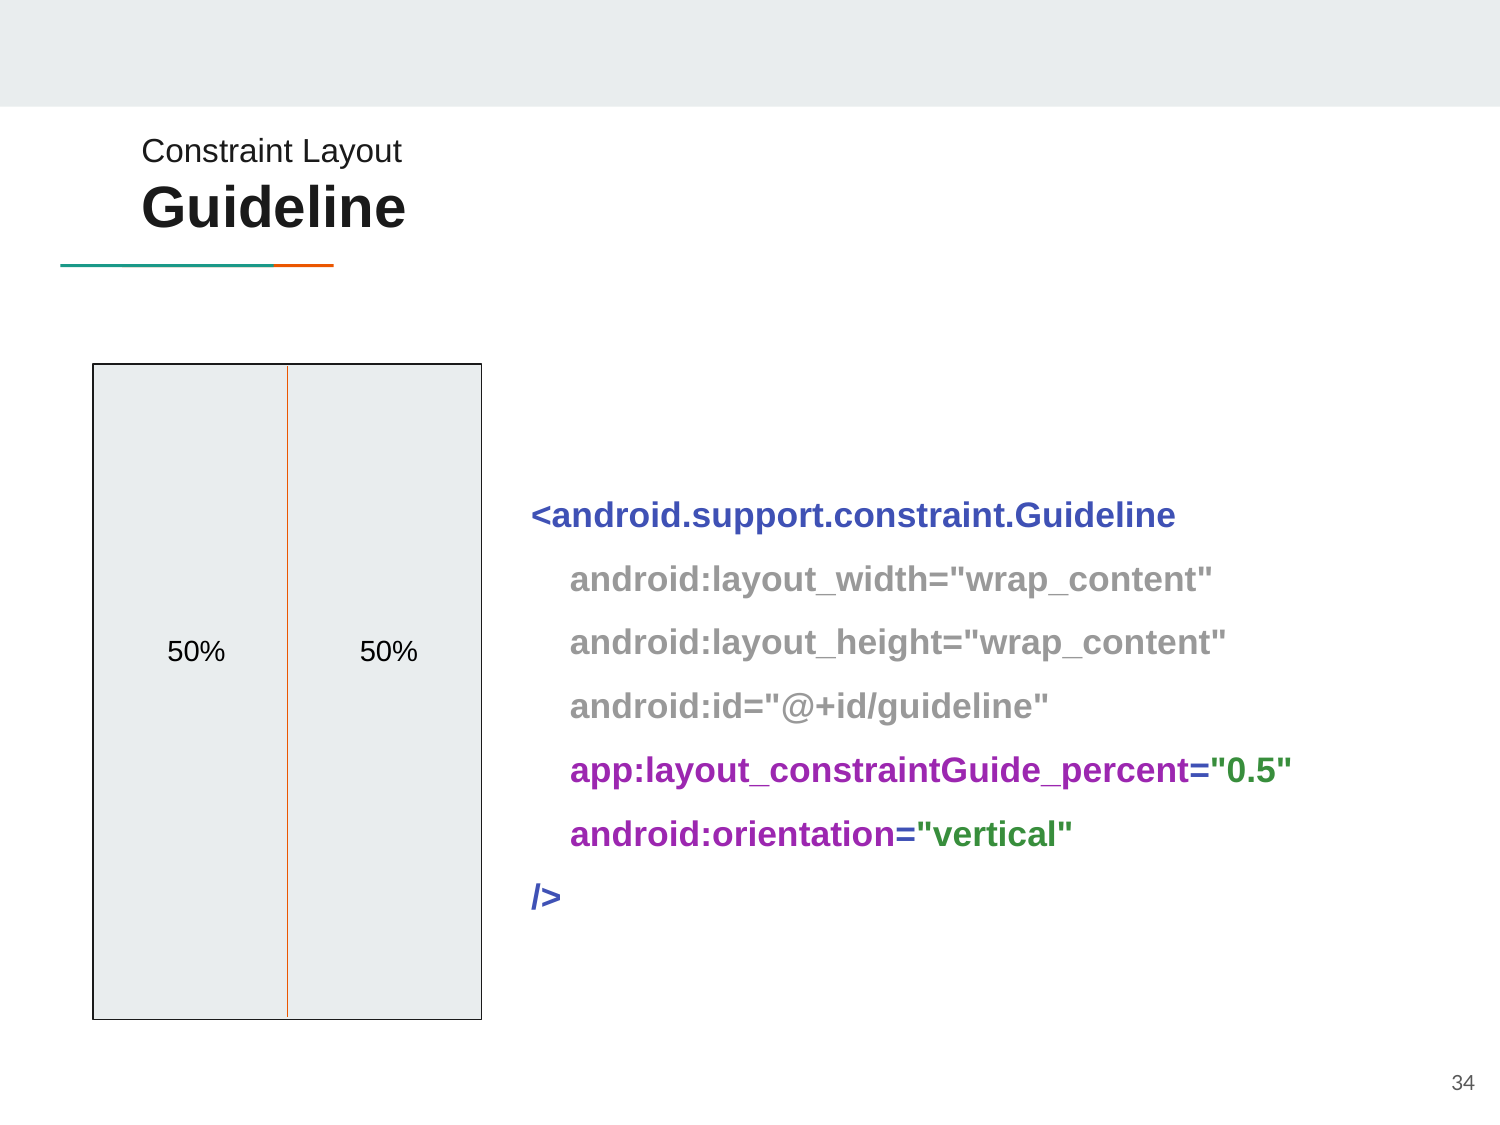

# Constraint Layout
Guideline

<android.support.constraint.Guideline
    android:layout_width="wrap_content"
    android:layout_height="wrap_content"
    android:id="@+id/guideline"
    app:layout_constraintGuide_percent="0.5"
    android:orientation="vertical"
/>

50%
50%
34